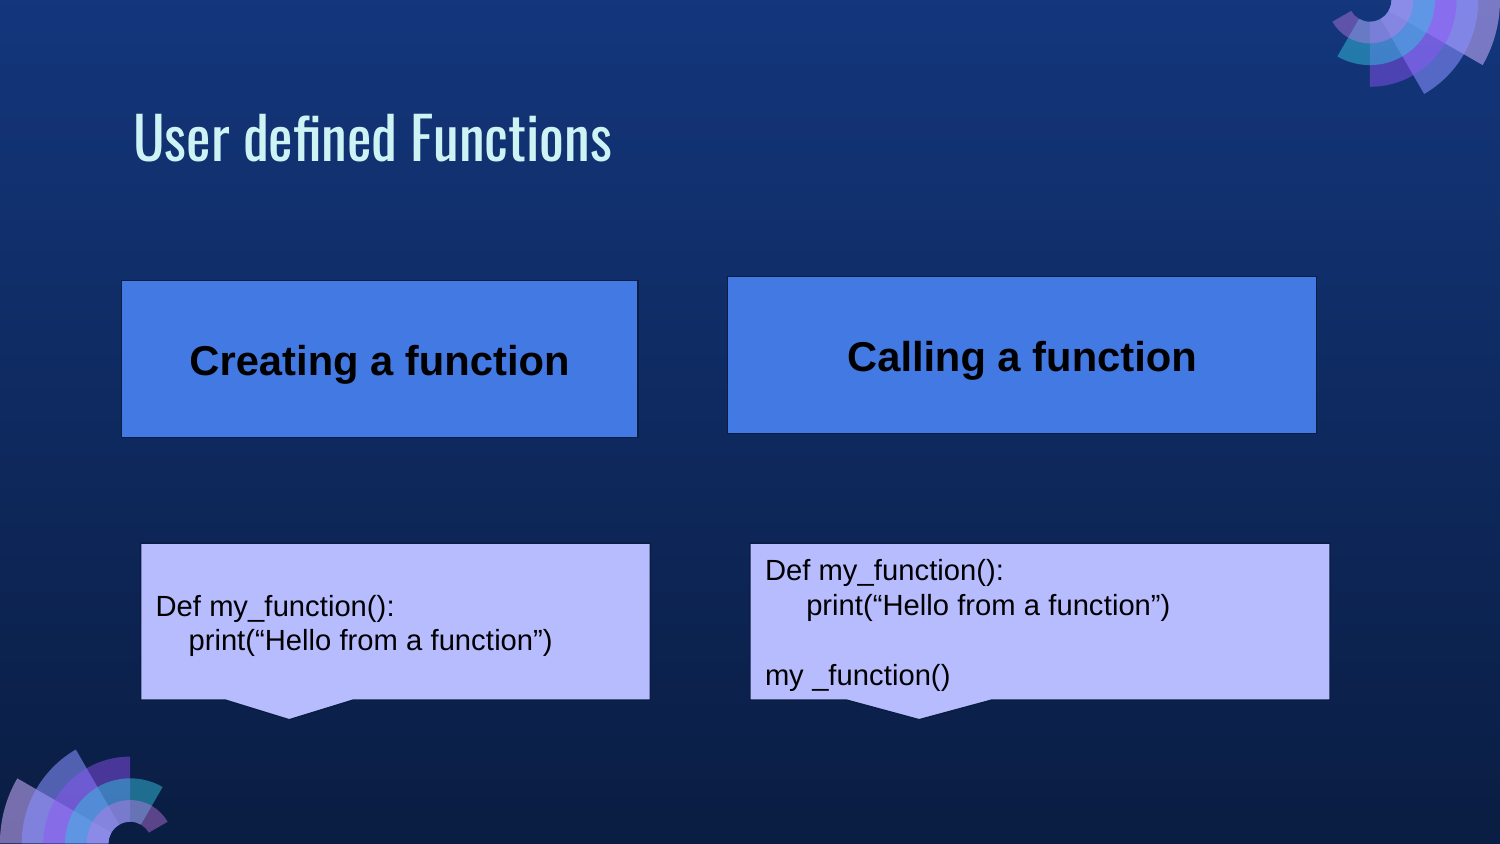

# User defined Functions
Calling a function
Creating a function
Def my_function():
     print(“Hello from a function”)

my _function()
Def my_function():
    print(“Hello from a function”)